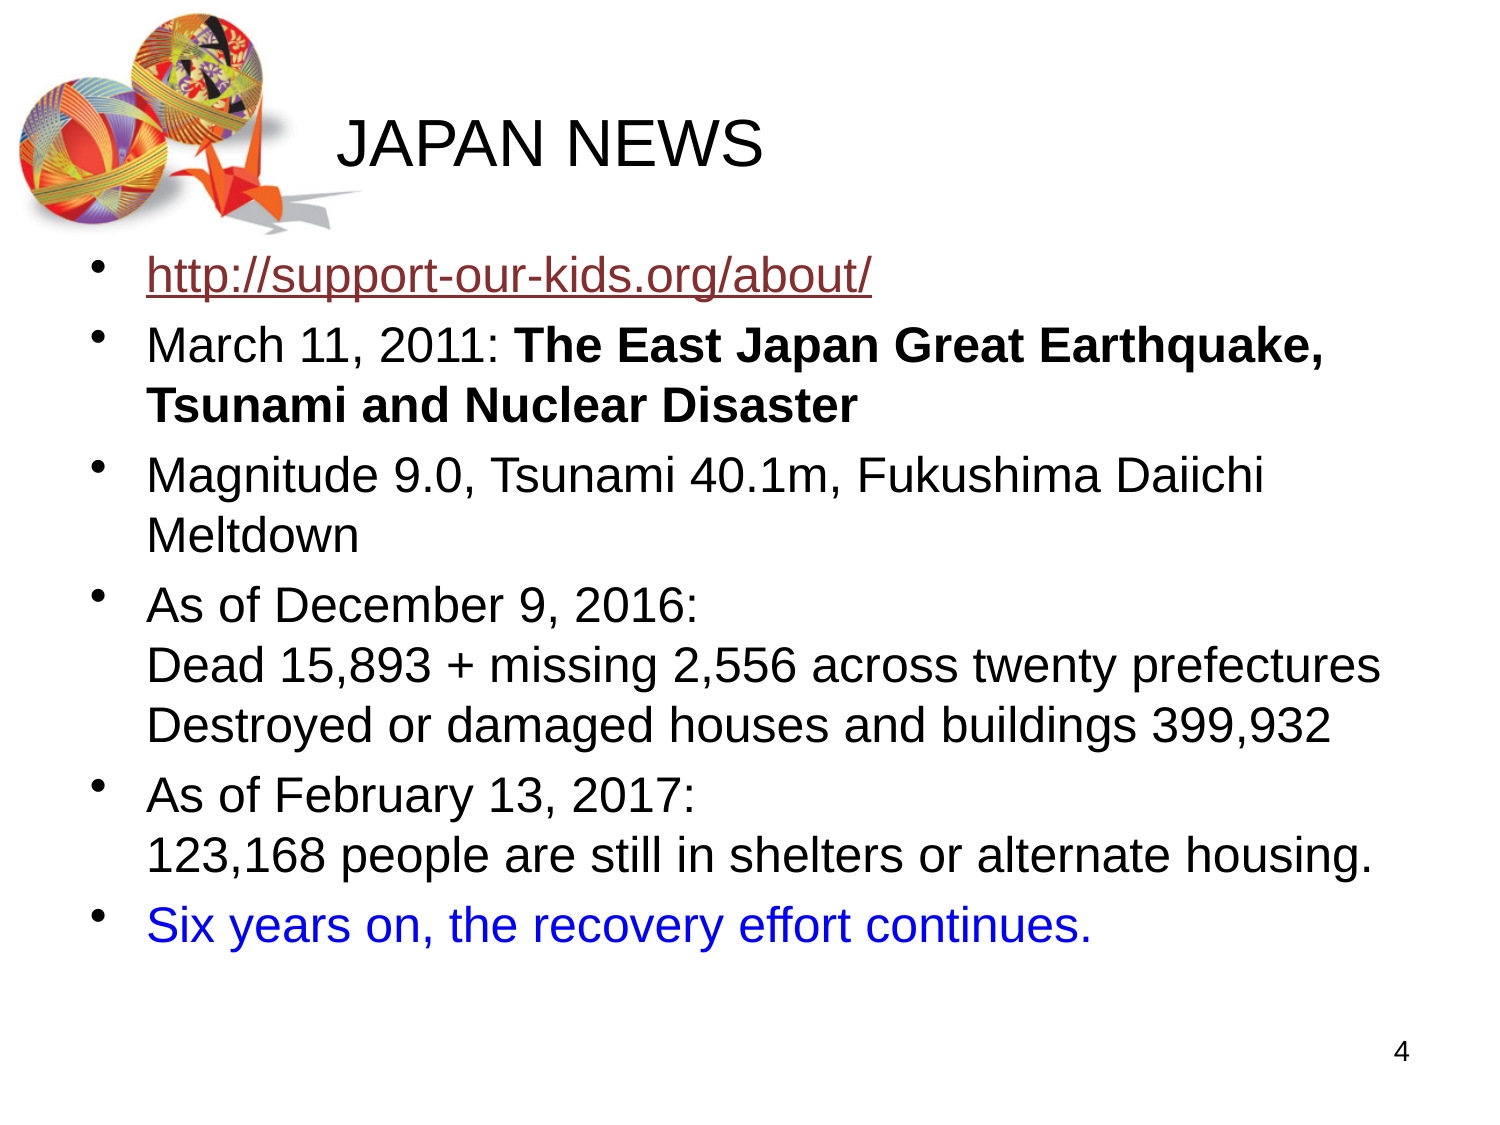

# JAPAN NEWS
http://support-our-kids.org/about/
March 11, 2011: The East Japan Great Earthquake, Tsunami and Nuclear Disaster
Magnitude 9.0, Tsunami 40.1m, Fukushima Daiichi Meltdown
As of December 9, 2016:
Dead 15,893 + missing 2,556 across twenty prefectures
Destroyed or damaged houses and buildings 399,932
As of February 13, 2017:
123,168 people are still in shelters or alternate housing.
Six years on, the recovery effort continues.

4